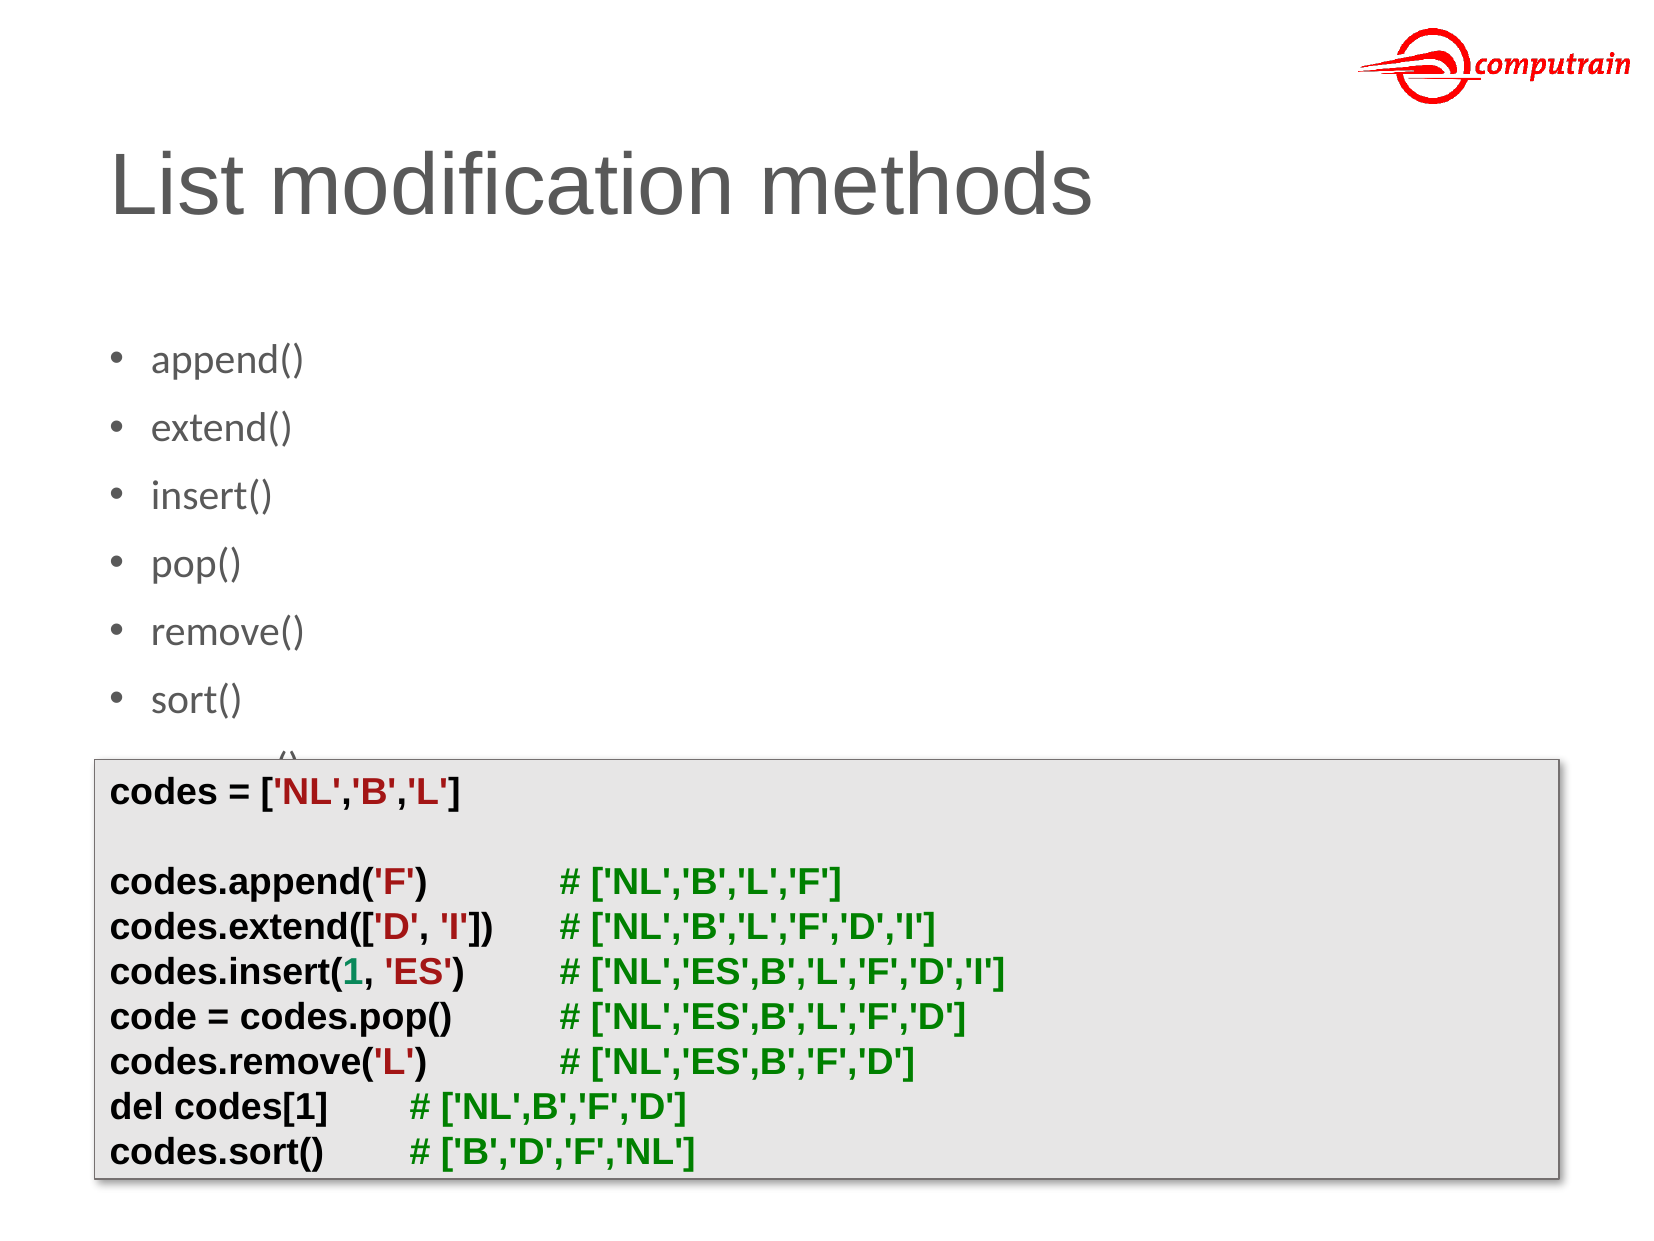

# List modification methods
append()
extend()
insert()
pop()
remove()
sort()
reverse()
del
codes = ['NL','B','L']
codes.append('F')	# ['NL','B','L','F']
codes.extend(['D', 'I'])	# ['NL','B','L','F','D','I']
codes.insert(1, 'ES')	# ['NL','ES',B','L','F','D','I']
code = codes.pop()	# ['NL','ES',B','L','F','D']
codes.remove('L')	# ['NL','ES',B','F','D']
del codes[1]	# ['NL',B','F','D']
codes.sort()	# ['B','D','F','NL']